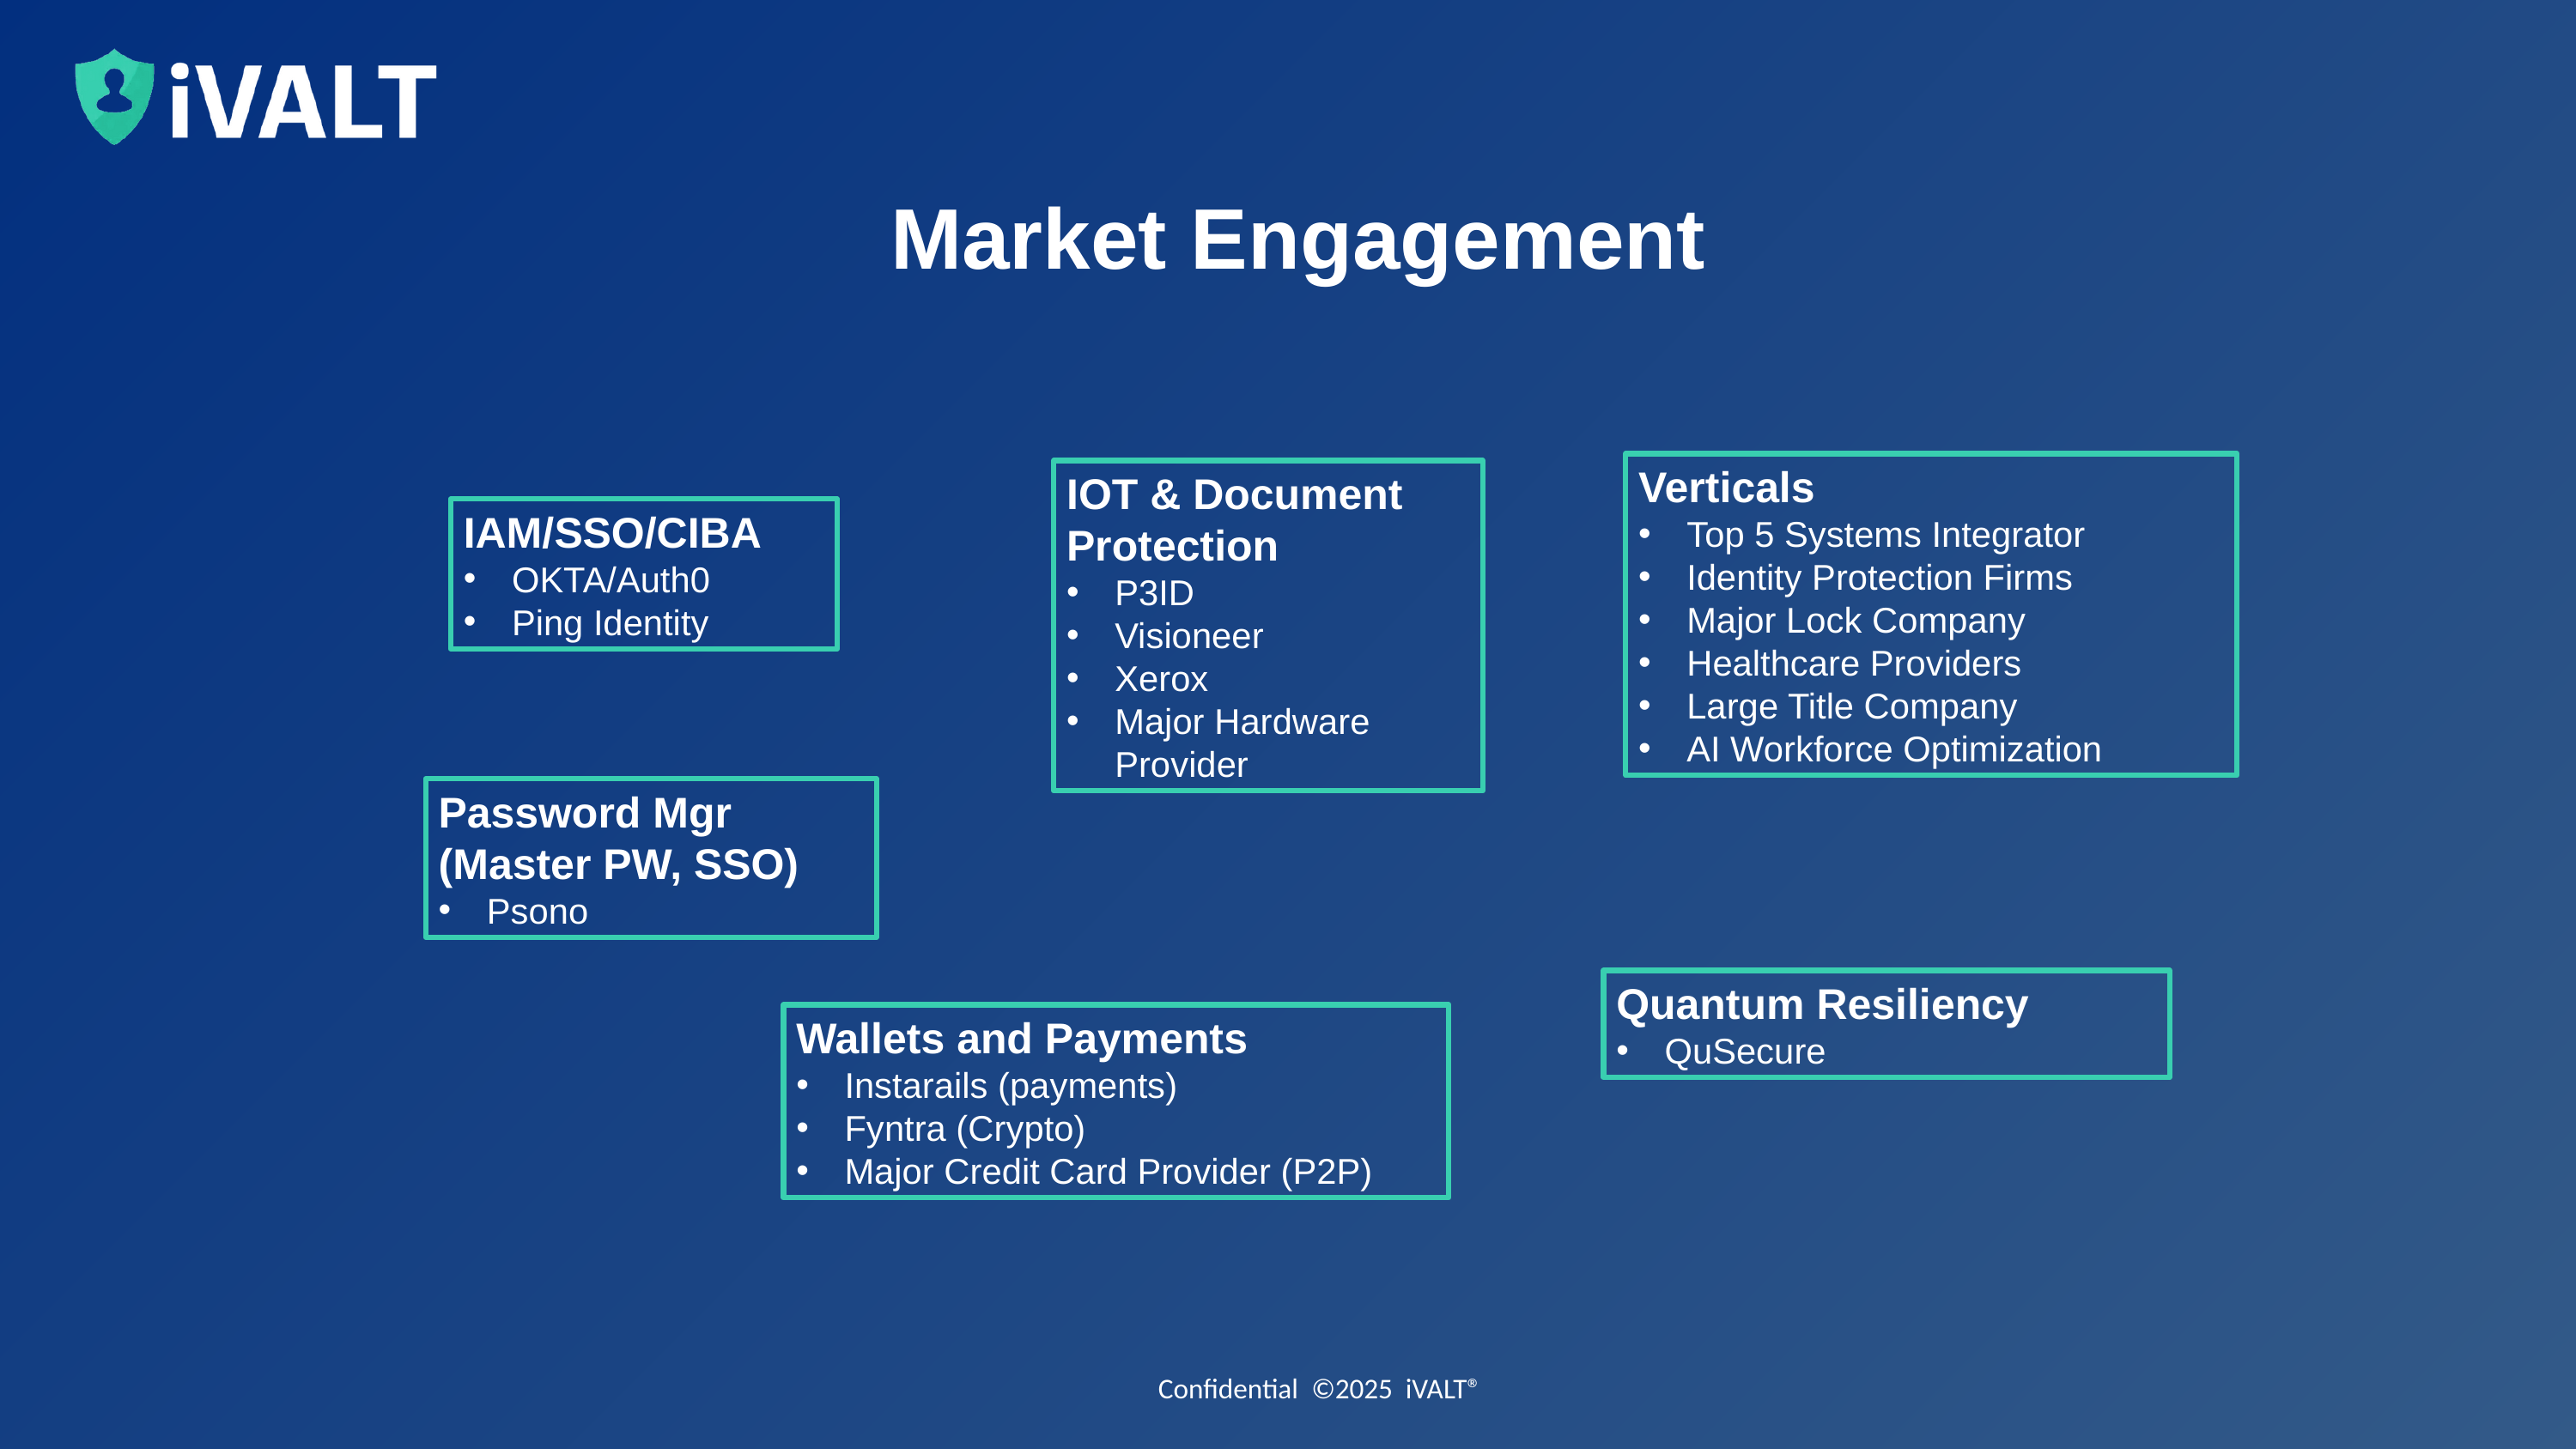

Market Engagement
Verticals
Top 5 Systems Integrator
Identity Protection Firms
Major Lock Company
Healthcare Providers
Large Title Company
AI Workforce Optimization
IOT & Document Protection
P3ID
Visioneer
Xerox
Major Hardware Provider
IAM/SSO/CIBA
OKTA/Auth0
Ping Identity
Password Mgr (Master PW, SSO)
Psono
Quantum Resiliency
QuSecure
Wallets and Payments
Instarails (payments)
Fyntra (Crypto)
Major Credit Card Provider (P2P)
Confidential  ©2025  iVALT®